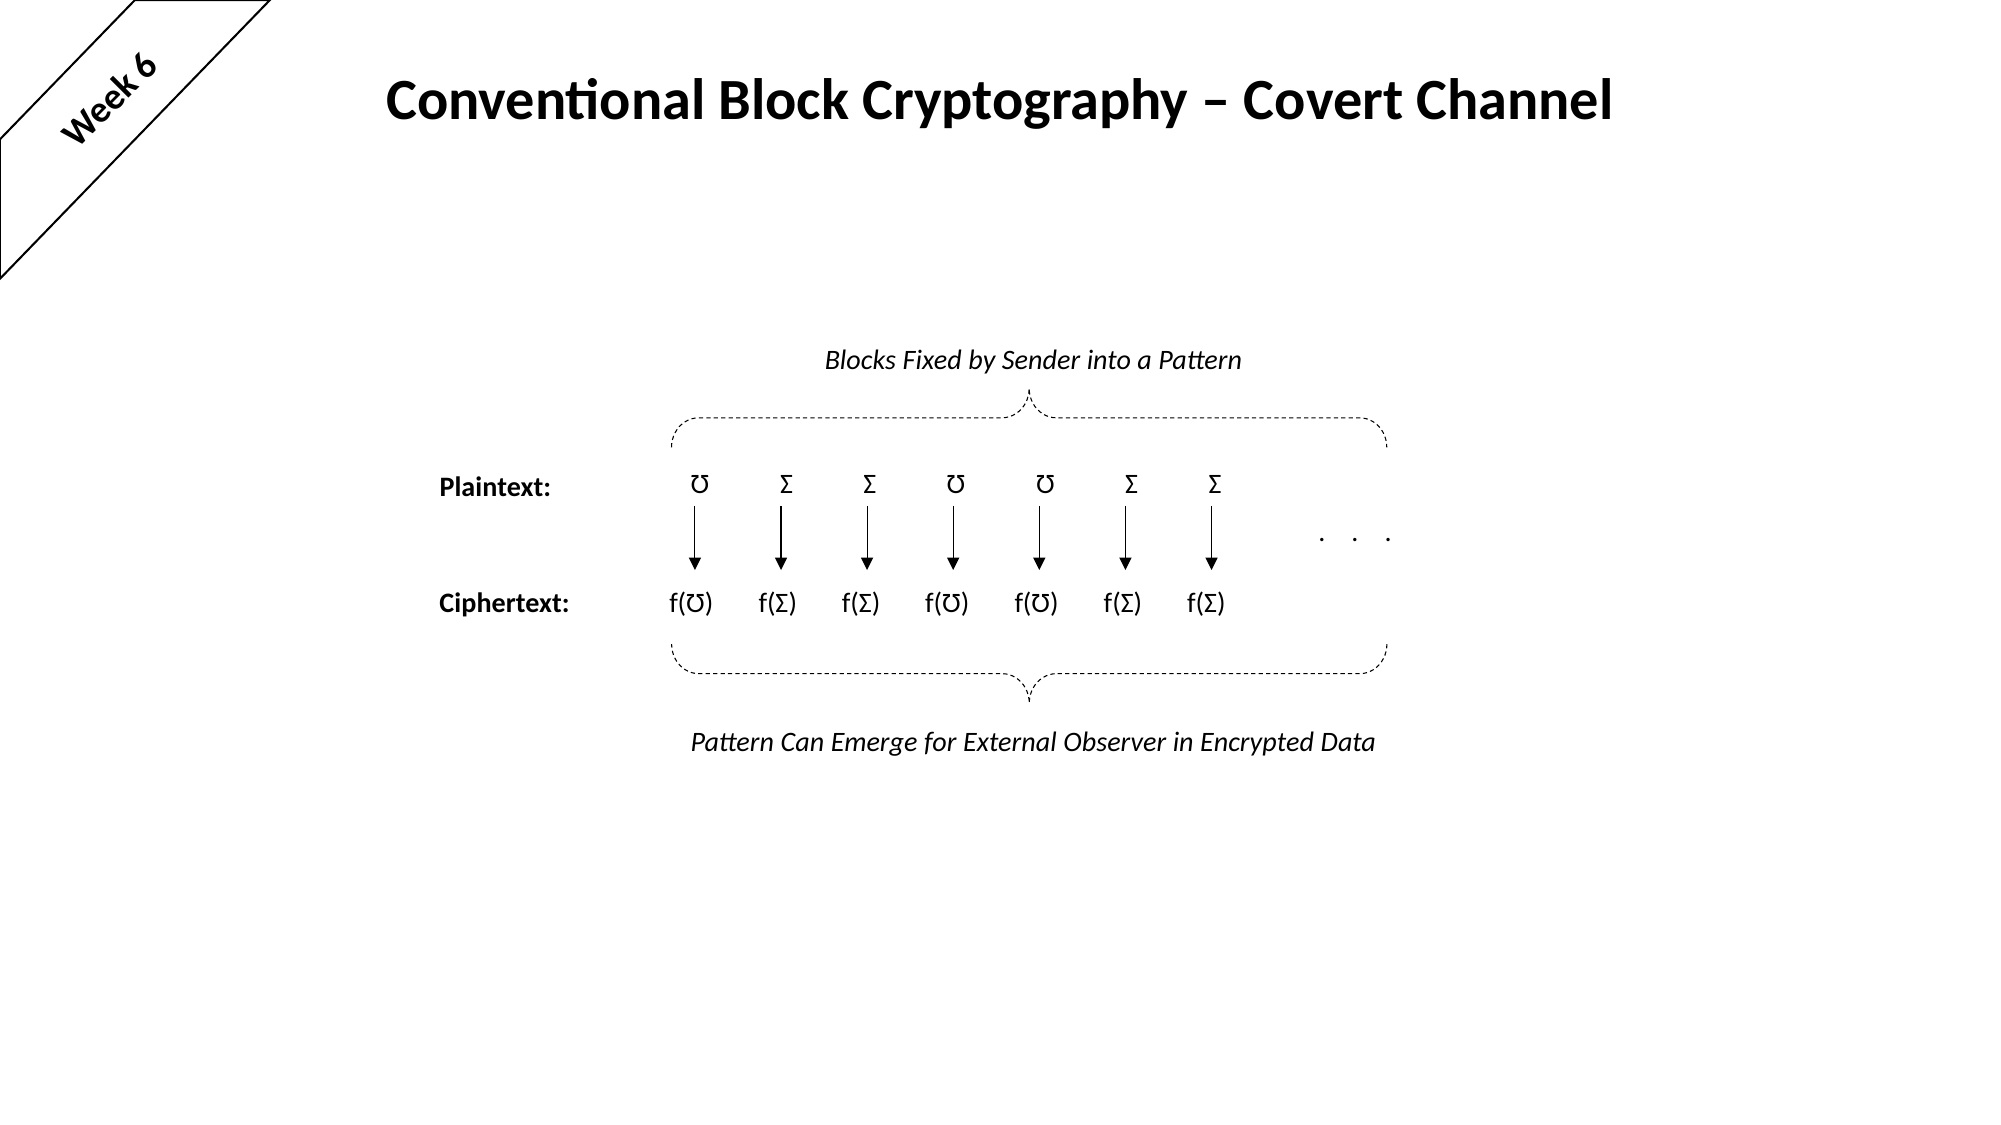

Conventional Block Cryptography – Covert Channel

Week 6

Blocks Fixed by Sender into a Pattern
Ʊ
Ʃ
Ʃ
Ʊ
Ʊ
Ʃ
Ʃ
Plaintext:
.    .    .
Ciphertext:
f(Ʊ)
f(Ʃ)
f(Ʃ)
f(Ʊ)
f(Ʊ)
f(Ʃ)
f(Ʃ)
Pattern Can Emerge for External Observer in Encrypted Data